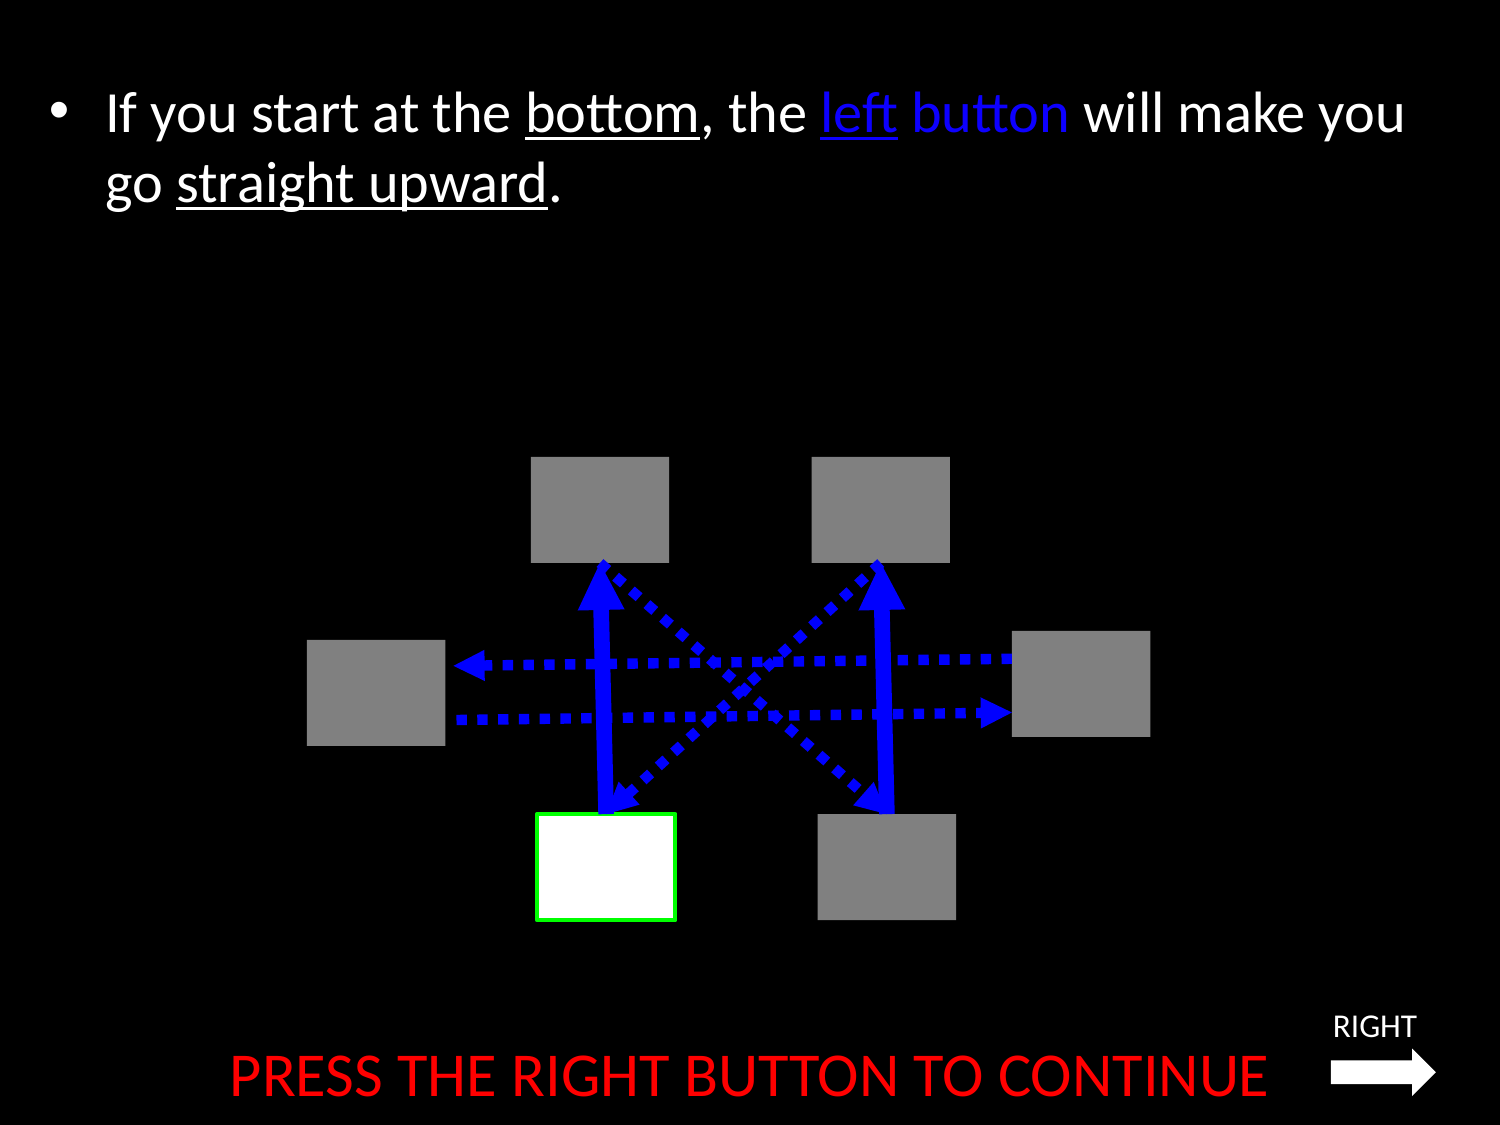

If you start at the bottom, the left button will make you go straight upward.

RIGHT
PRESS THE RIGHT BUTTON TO CONTINUE